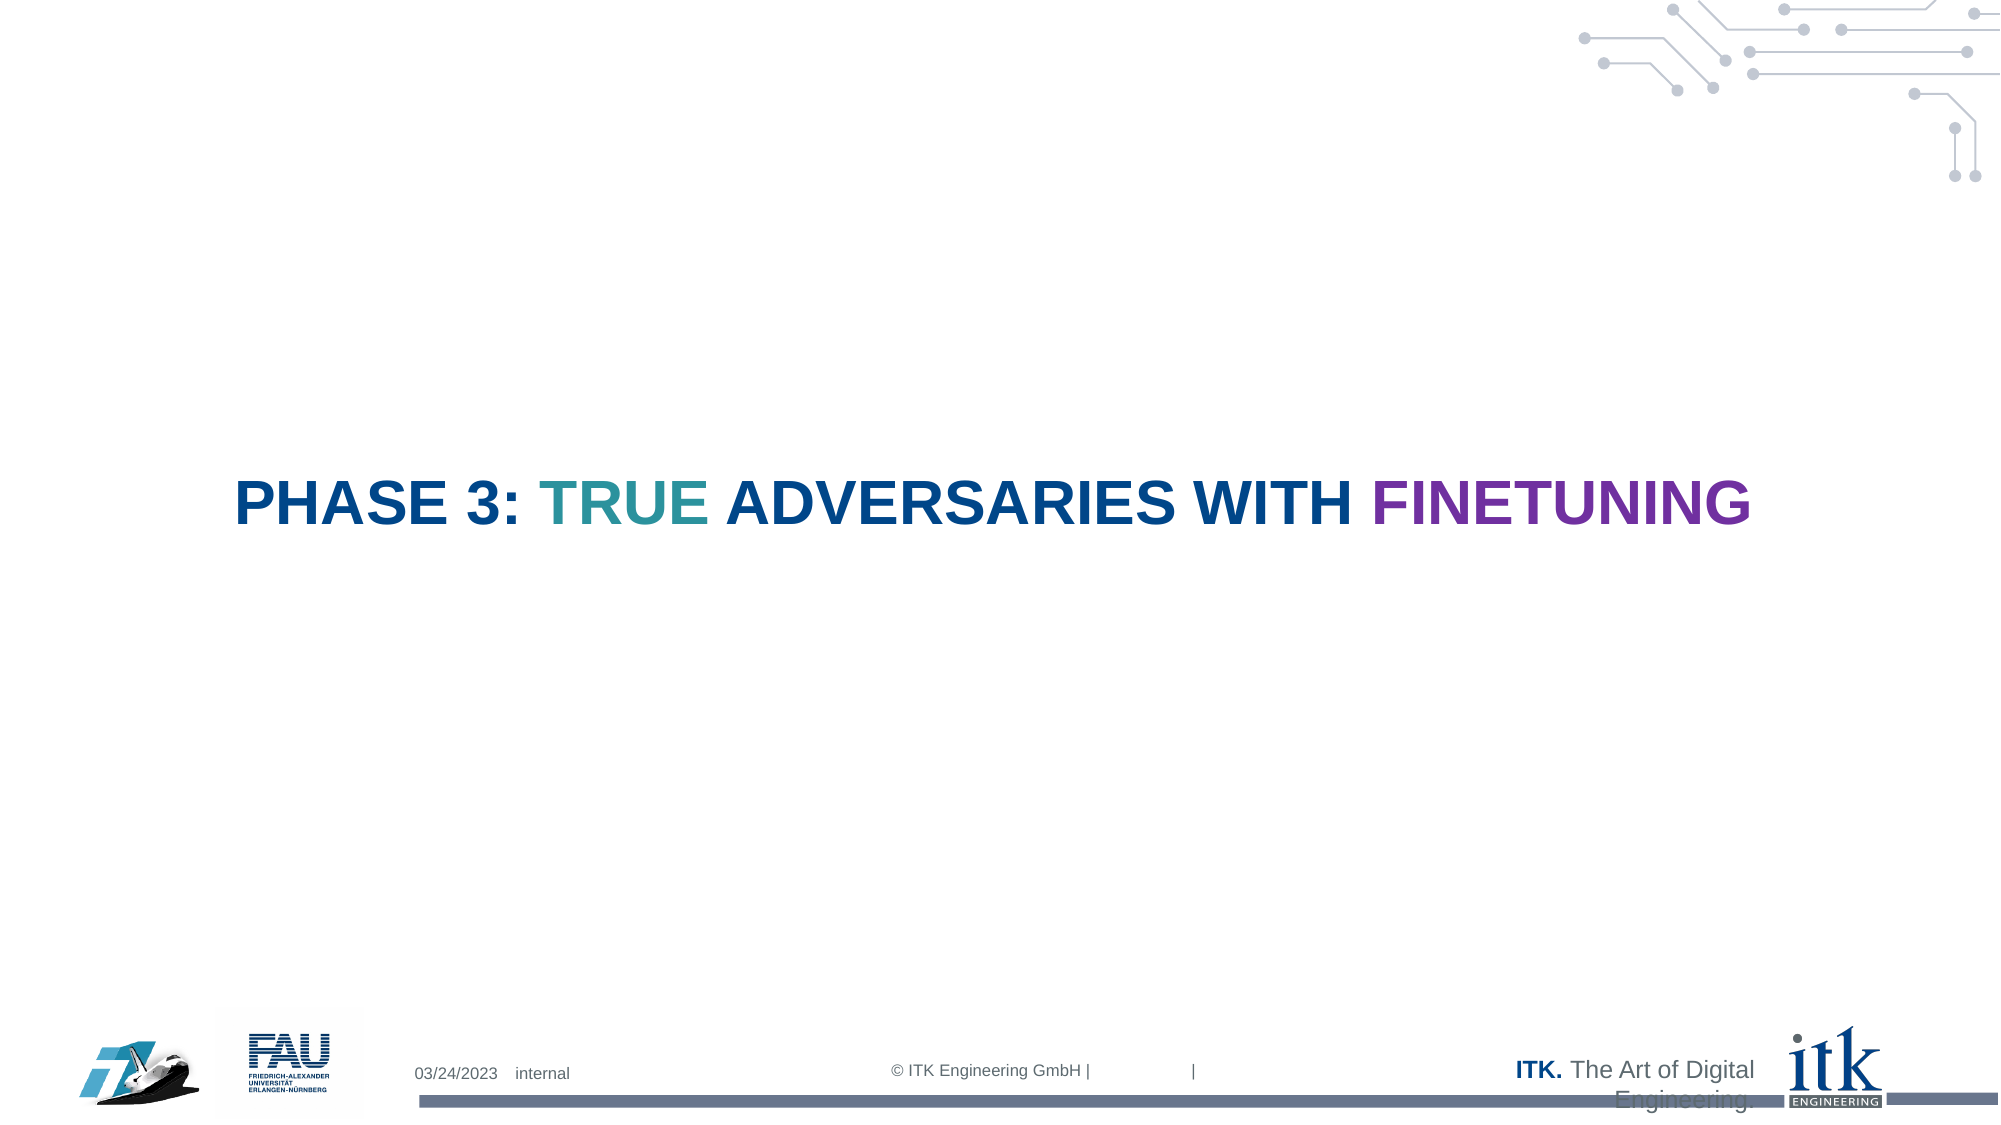

# PHASE 3: True adversaries with Finetuning
03/24/2023
internal